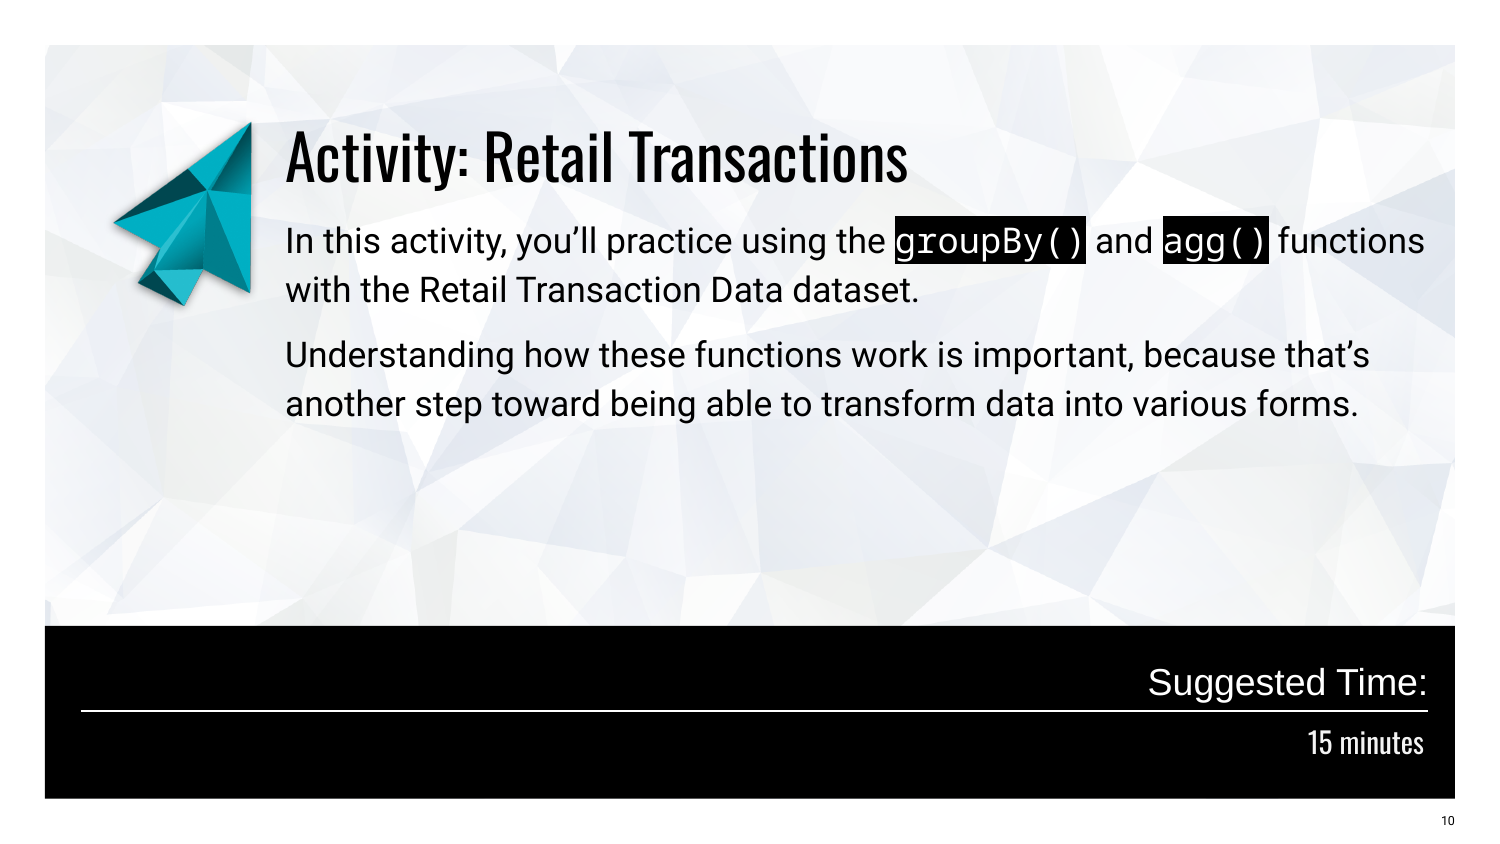

# Activity: Retail Transactions
In this activity, you’ll practice using the groupBy() and agg() functions with the Retail Transaction Data dataset.
Understanding how these functions work is important, because that’s another step toward being able to transform data into various forms.
15 minutes

10